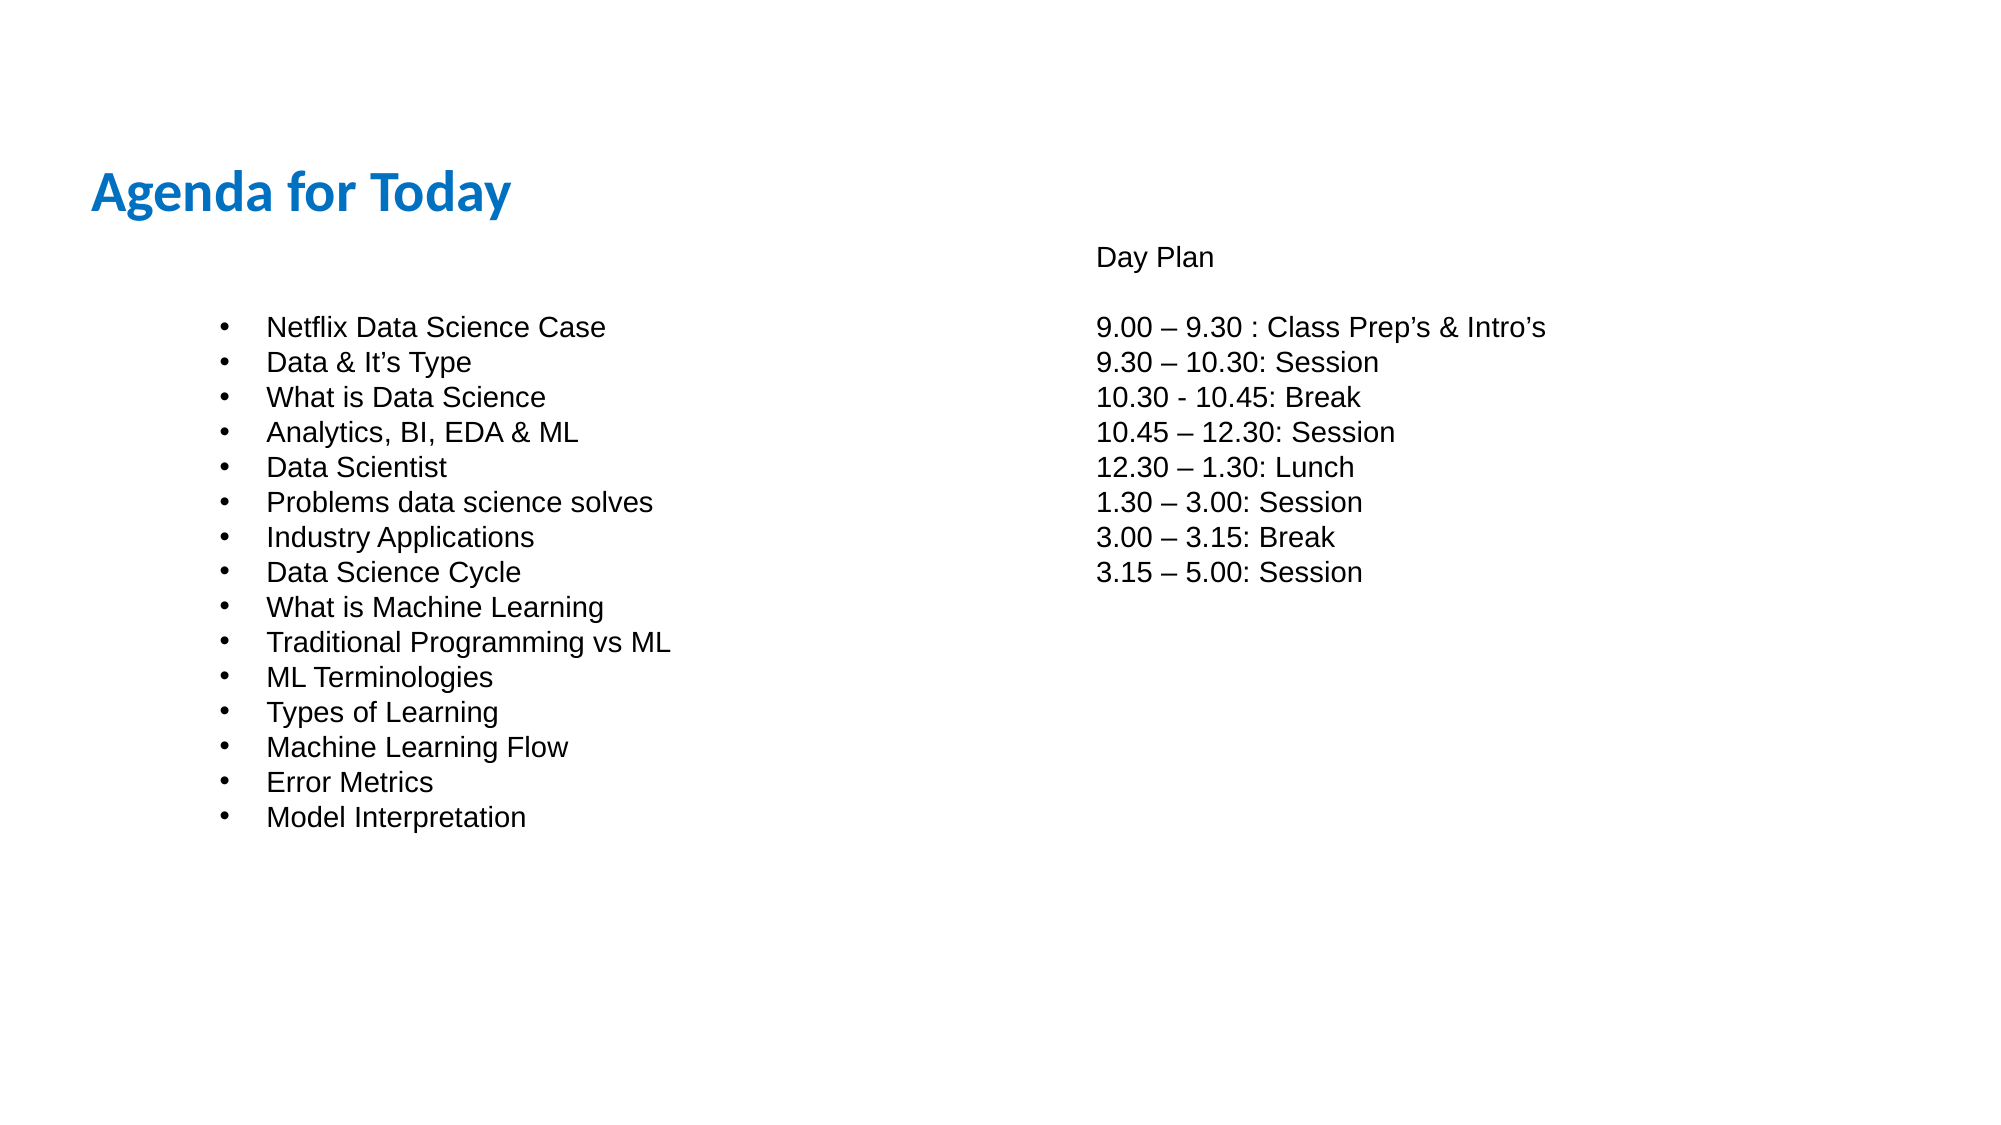

Agenda for Today
Day Plan

9.00 – 9.30 : Class Prep’s & Intro’s
9.30 – 10.30: Session
10.30 - 10.45: Break
10.45 – 12.30: Session
12.30 – 1.30: Lunch
1.30 – 3.00: Session
3.00 – 3.15: Break
3.15 – 5.00: Session
Netflix Data Science Case
Data & It’s Type
What is Data Science
Analytics, BI, EDA & ML
Data Scientist
Problems data science solves
Industry Applications
Data Science Cycle
What is Machine Learning
Traditional Programming vs ML
ML Terminologies
Types of Learning
Machine Learning Flow
Error Metrics
Model Interpretation